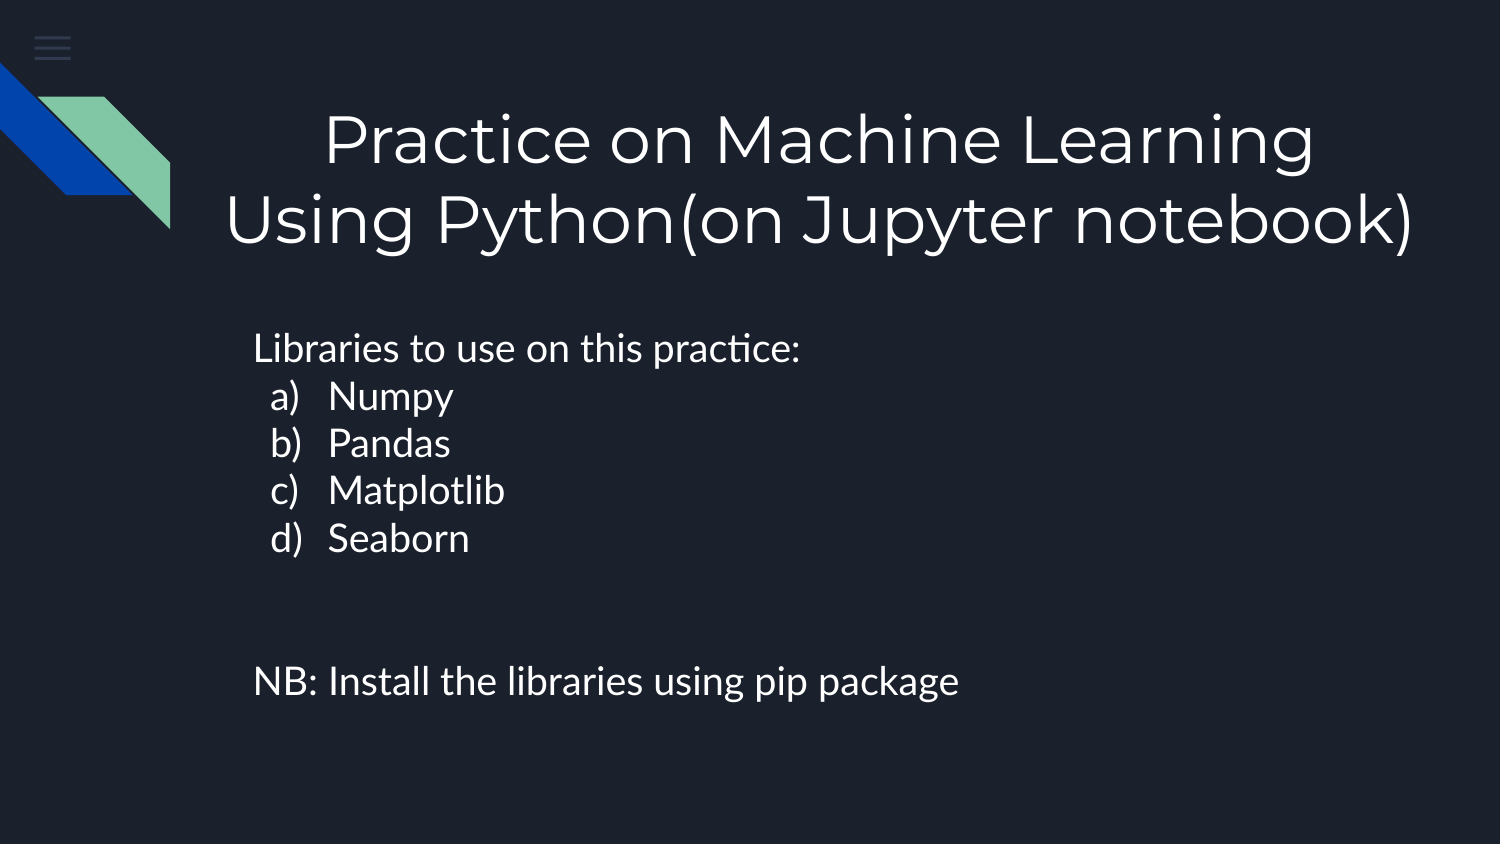

# Practice on Machine Learning
Using Python(on Jupyter notebook)
Libraries to use on this practice:
Numpy
Pandas
Matplotlib
Seaborn

NB: Install the libraries using pip package